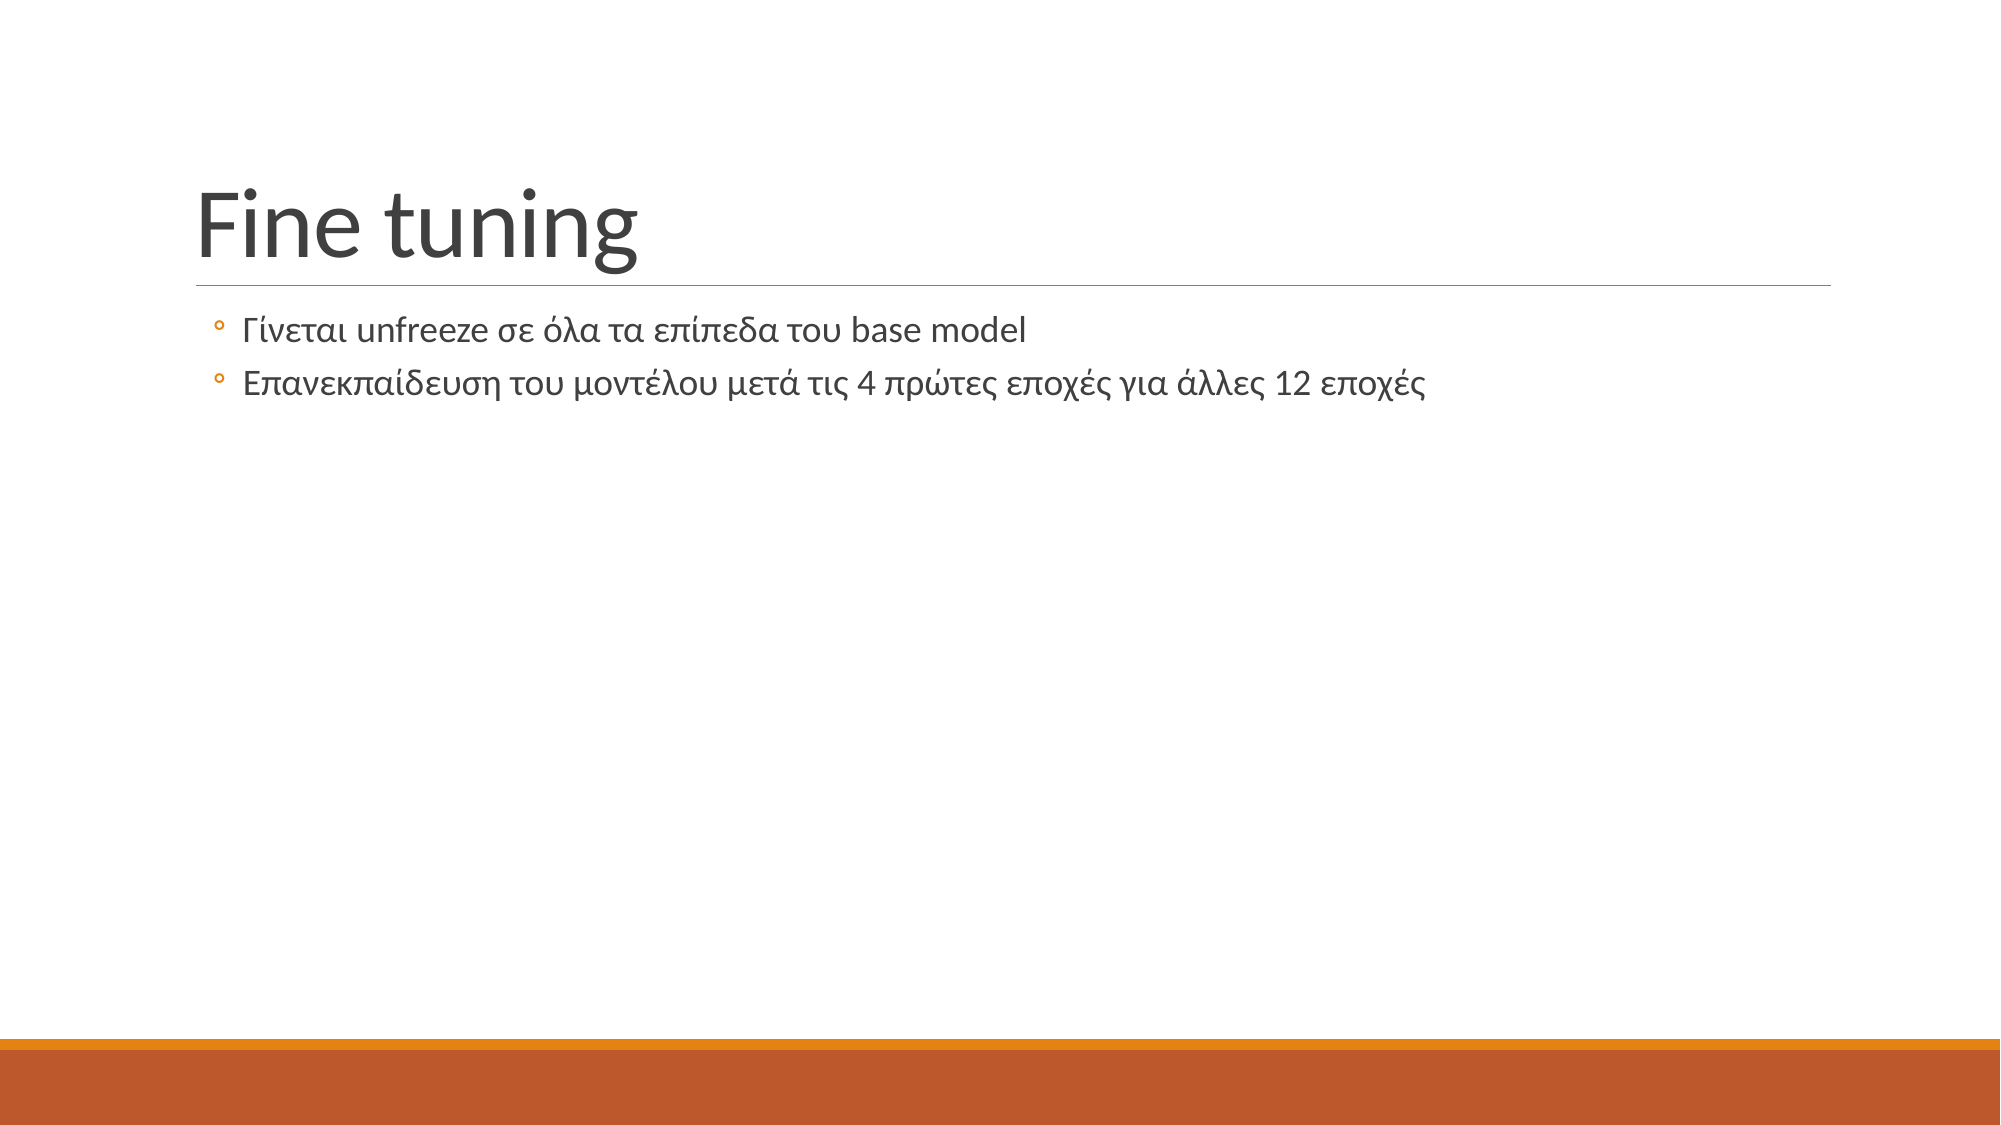

# Fine tuning
Γίνεται unfreeze σε όλα τα επίπεδα του base model
Επανεκπαίδευση του μοντέλου μετά τις 4 πρώτες εποχές για άλλες 12 εποχές